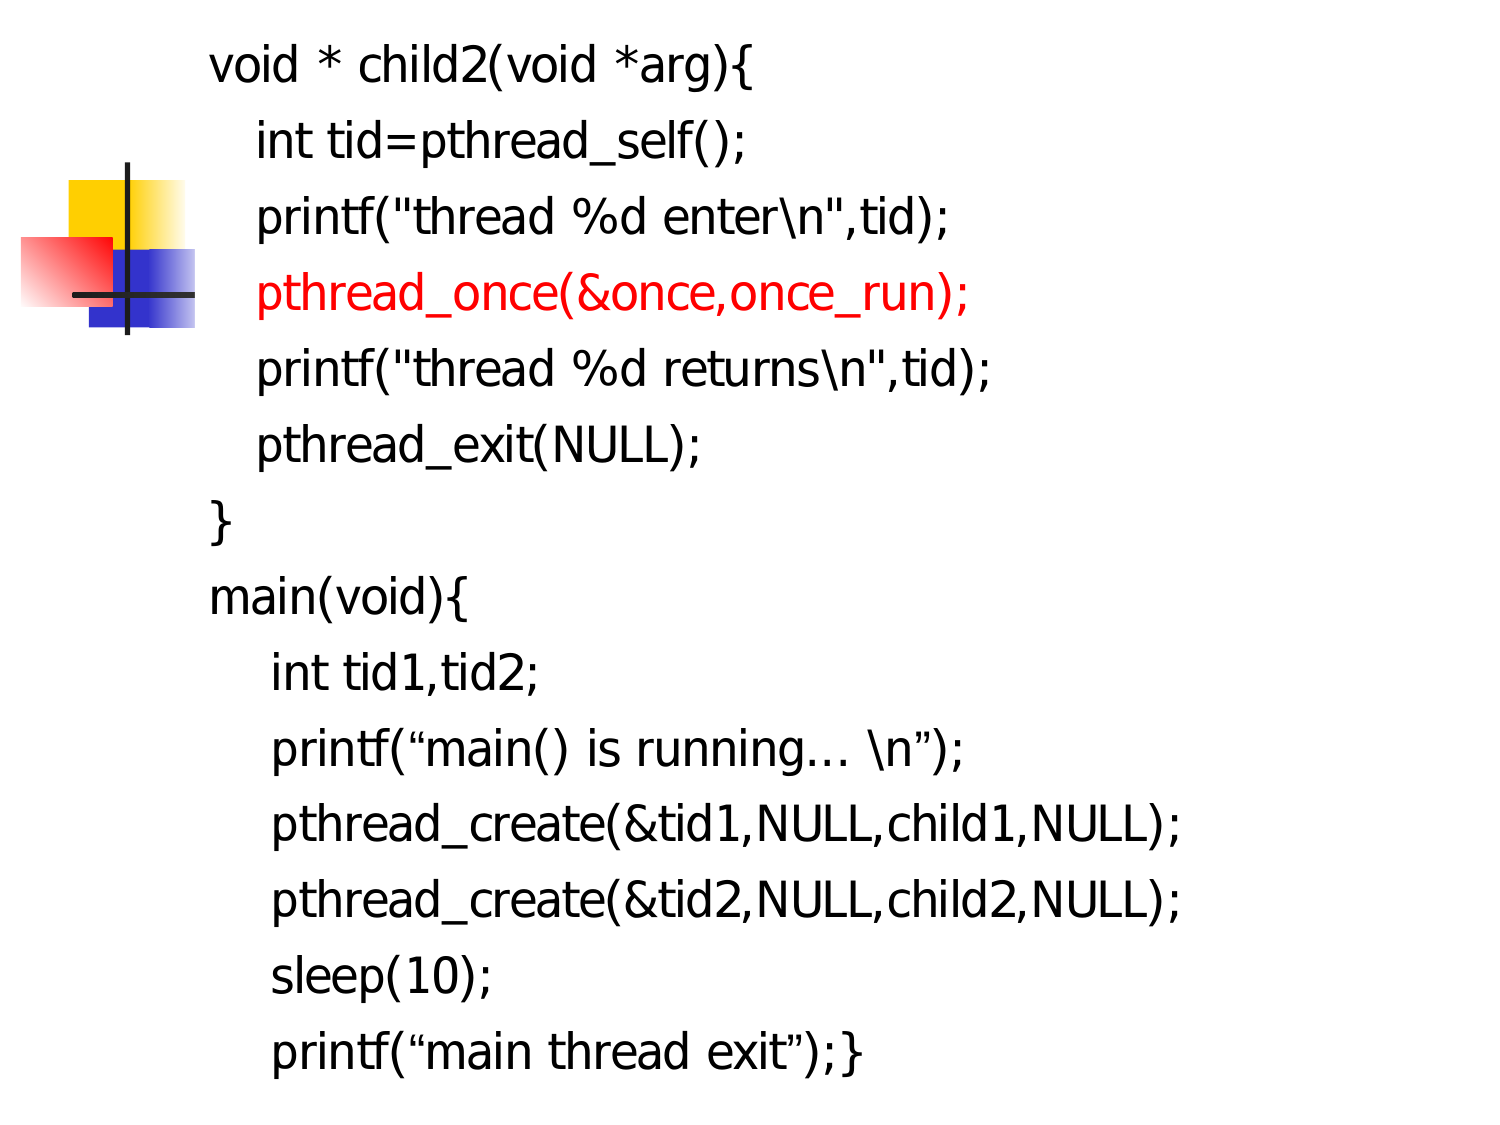

void * child2(void *arg){
   int tid=pthread_self();
   printf("thread %d enter\n",tid);
   pthread_once(&once,once_run);
   printf("thread %d returns\n",tid);
   pthread_exit(NULL);
}
main(void){
    int tid1,tid2;
    printf(“main() is running... \n”);
    pthread_create(&tid1,NULL,child1,NULL);
    pthread_create(&tid2,NULL,child2,NULL);
    sleep(10);
    printf(“main thread exit”);}